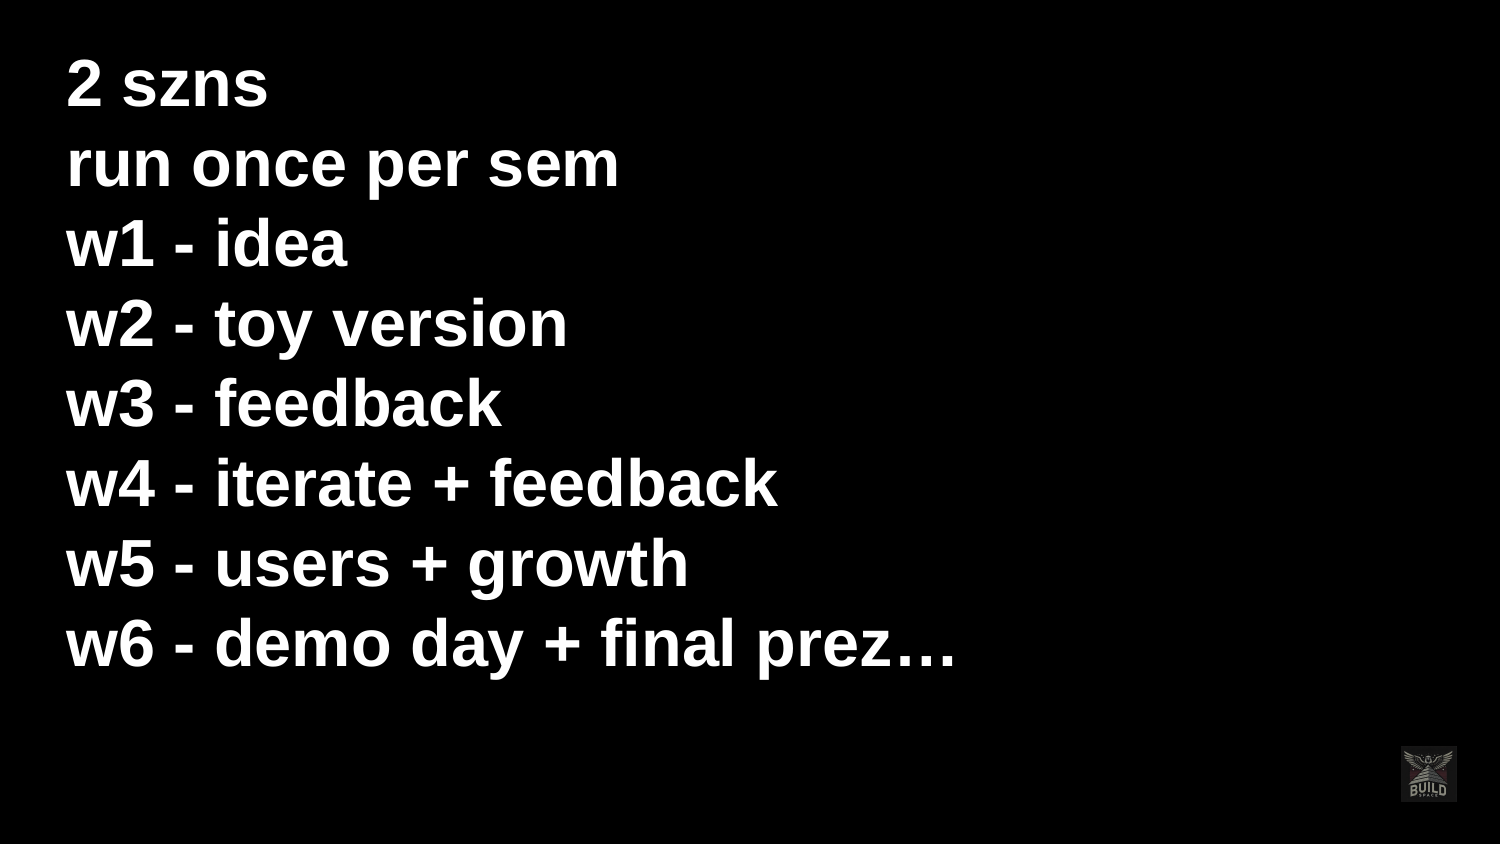

2 szns
run once per sem
w1 - idea
w2 - toy version
w3 - feedback
w4 - iterate + feedback
w5 - users + growth
w6 - demo day + final prez…